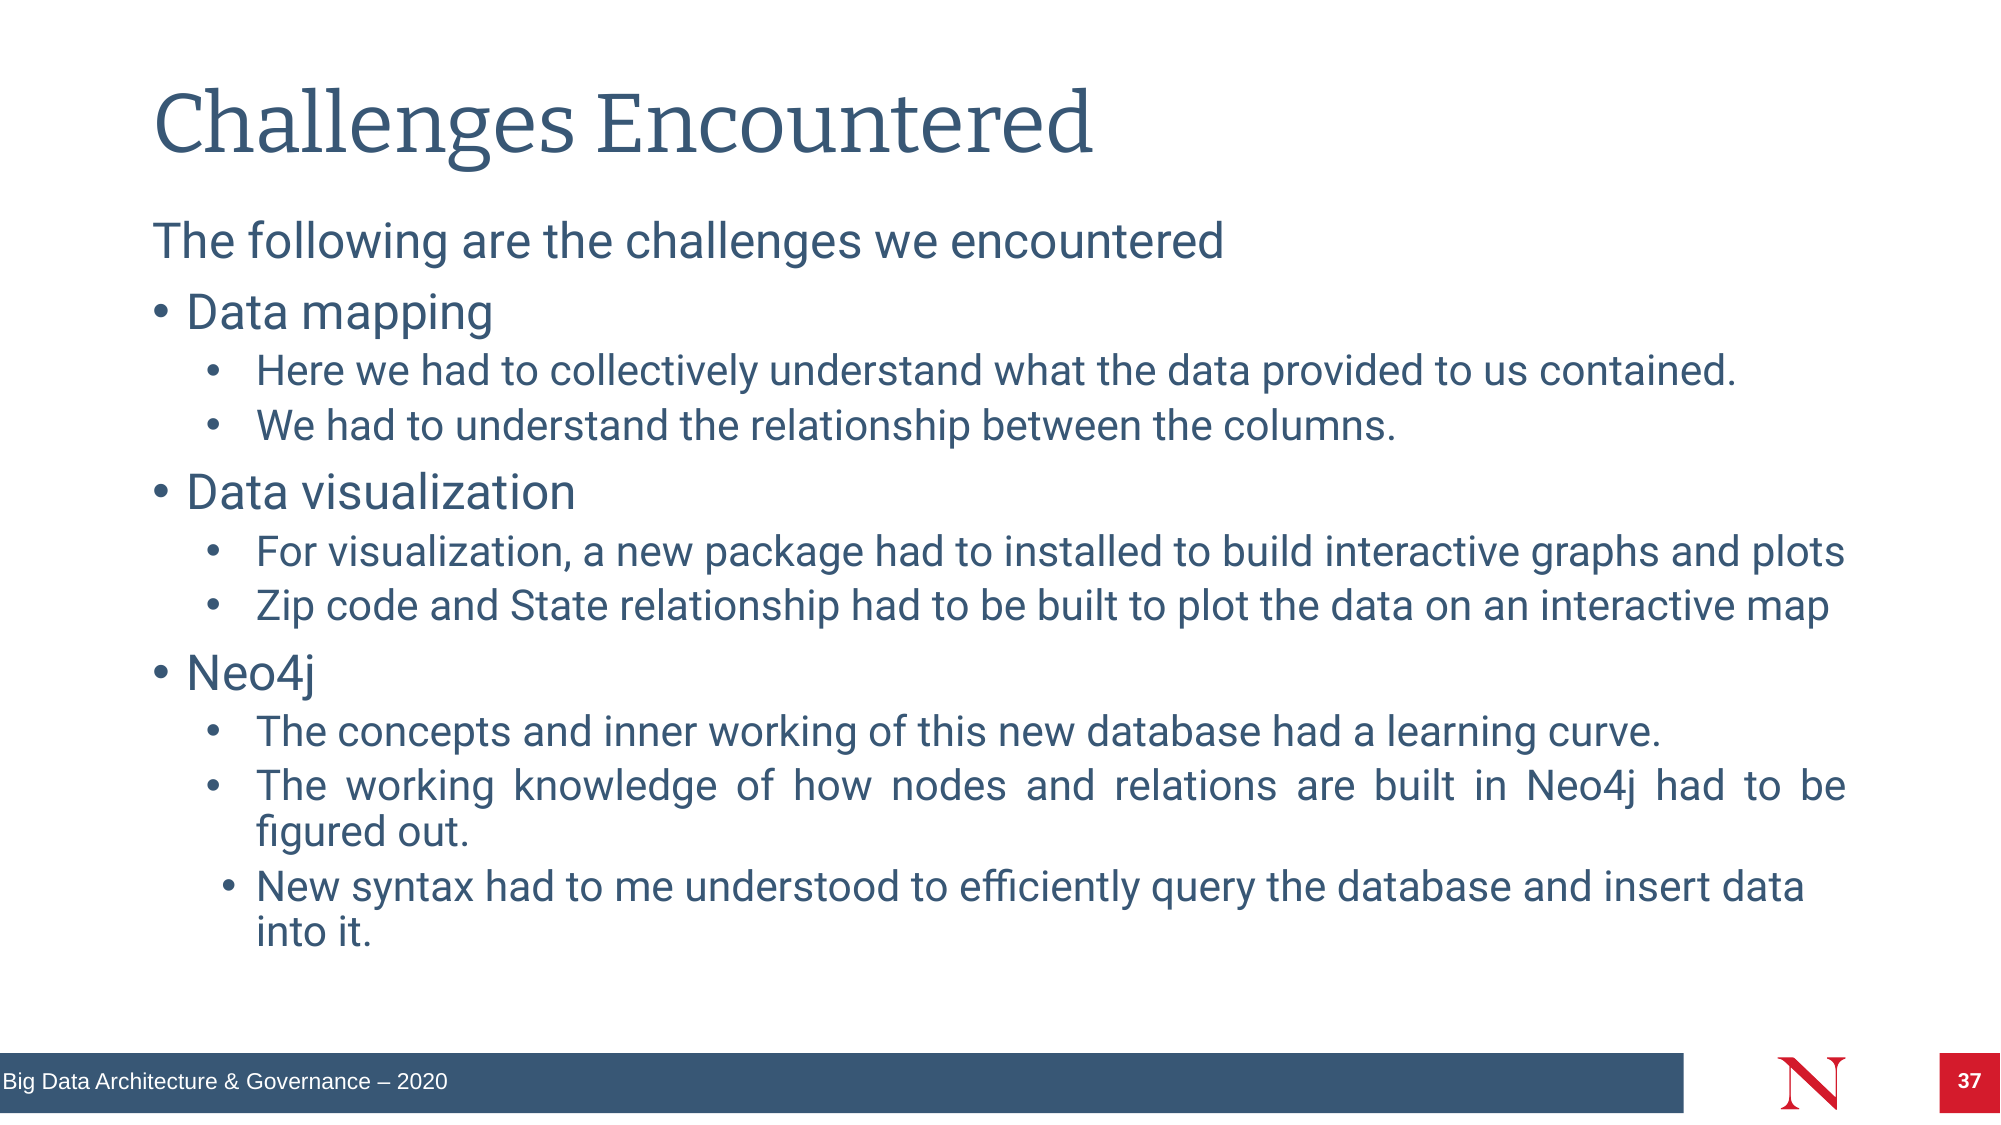

# Challenges Encountered
The following are the challenges we encountered
Data mapping
Here we had to collectively understand what the data provided to us contained.
We had to understand the relationship between the columns.
Data visualization
For visualization, a new package had to installed to build interactive graphs and plots
Zip code and State relationship had to be built to plot the data on an interactive map
Neo4j
The concepts and inner working of this new database had a learning curve.
The working knowledge of how nodes and relations are built in Neo4j had to be figured out.
New syntax had to me understood to efficiently query the database and insert data into it.